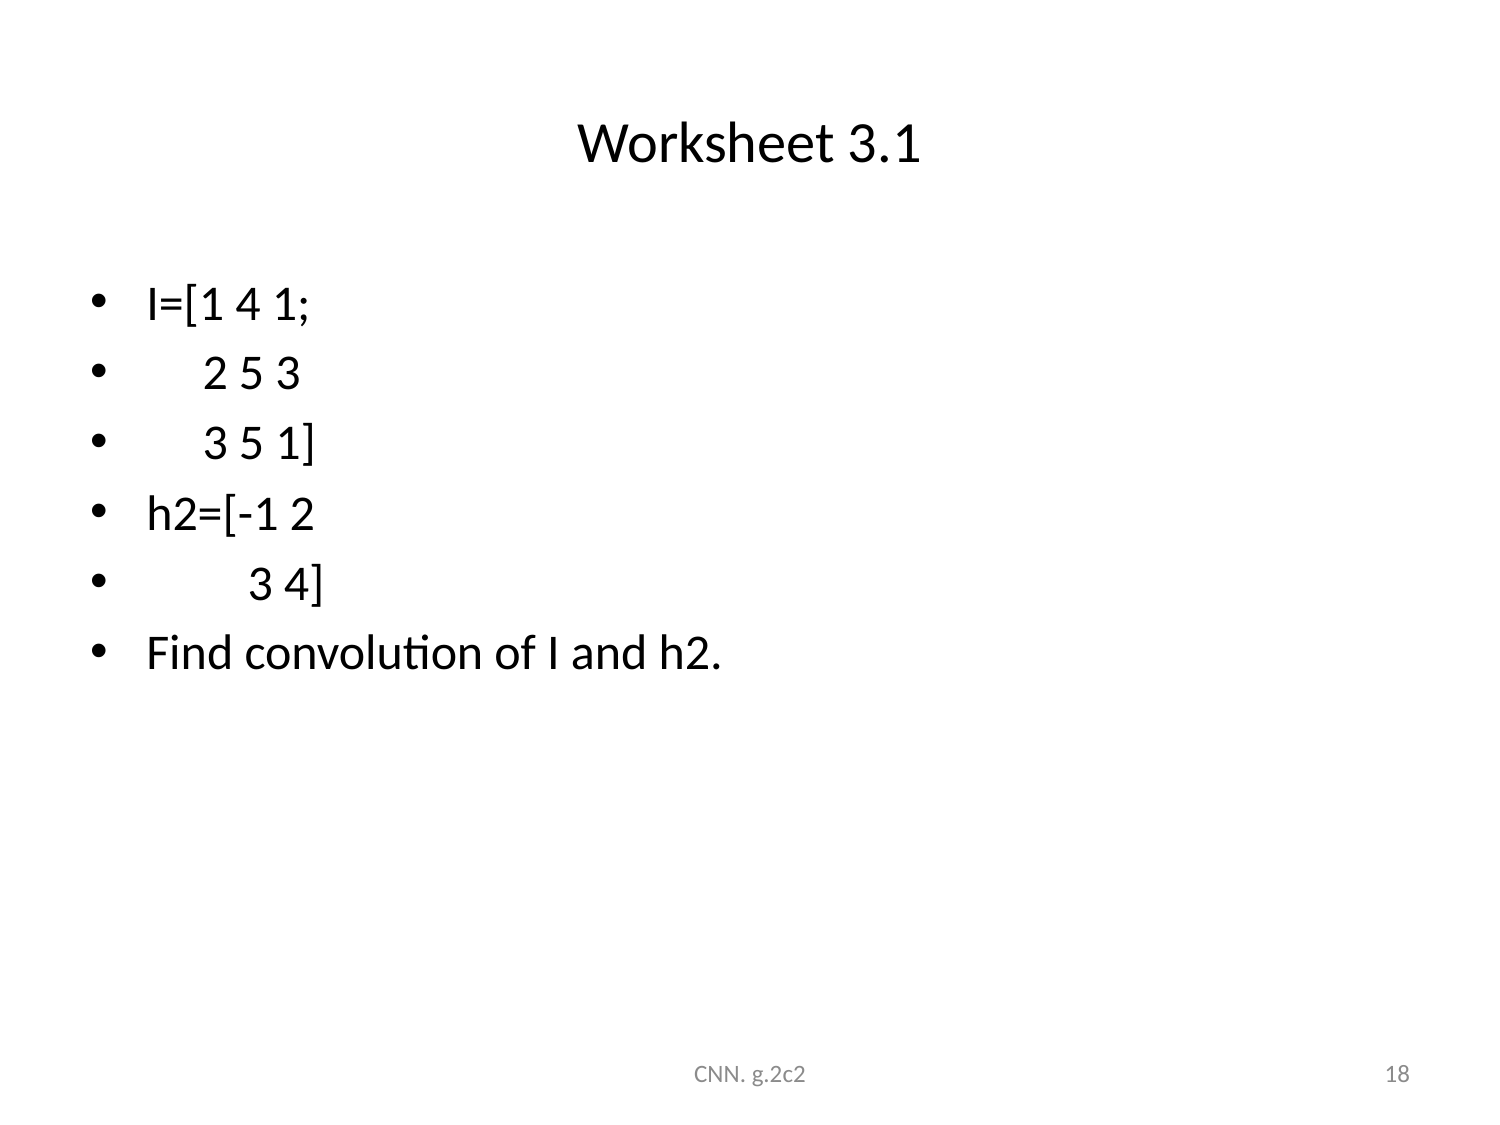

# Worksheet 3.1
I=[1 4 1;
     2 5 3
     3 5 1]
h2=[-1 2
         3 4]
Find convolution of I and h2.
CNN. g.2c2
18